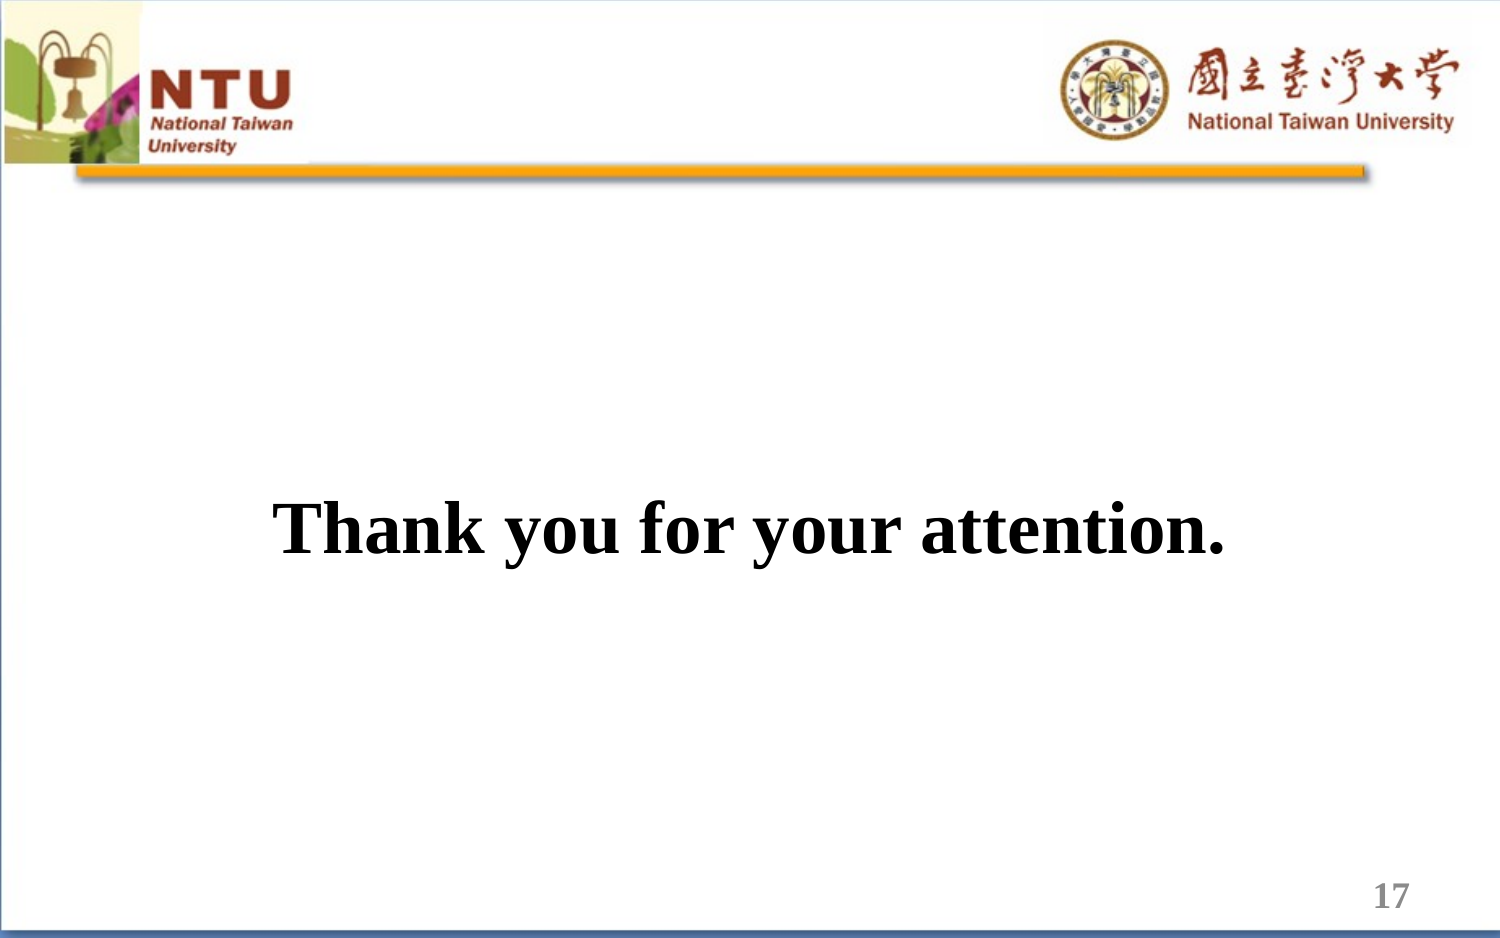

# Thank you for your attention.

17